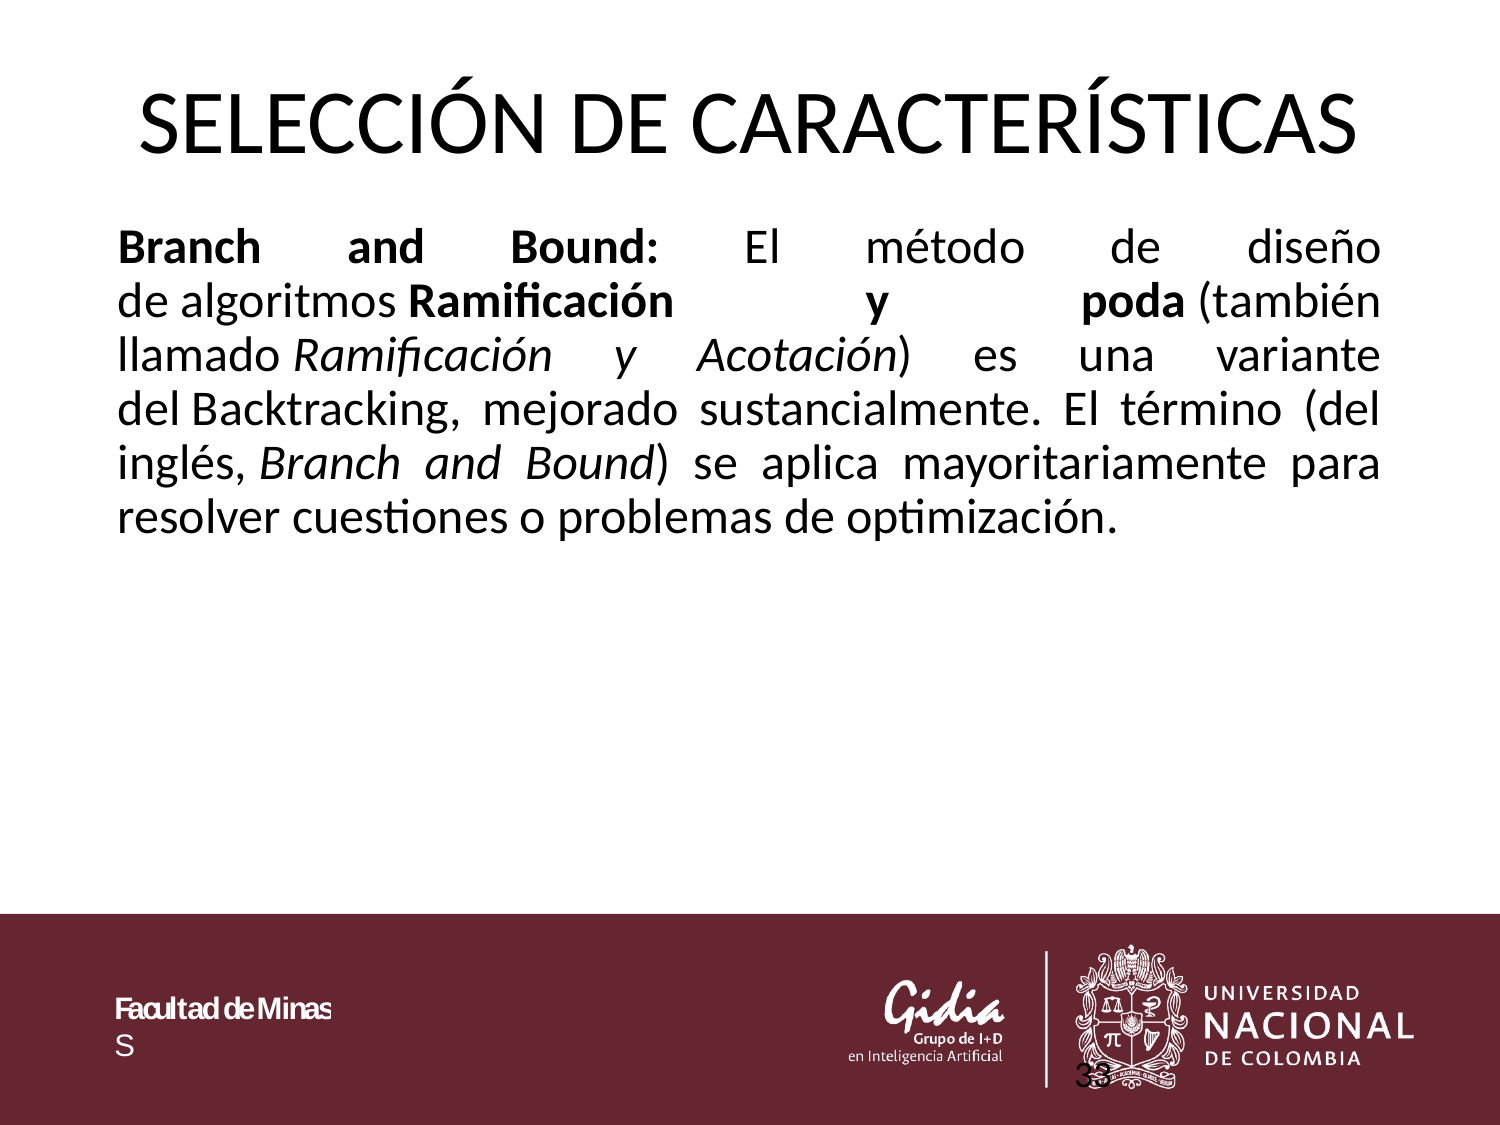

# SELECCIÓN DE CARACTERÍSTICAS
Branch and Bound: El método de diseño de algoritmos Ramificación y poda (también llamado Ramificación y Acotación) es una variante del Backtracking, mejorado sustancialmente. El término (del inglés, Branch and Bound) se aplica mayoritariamente para resolver cuestiones o problemas de optimización.

33